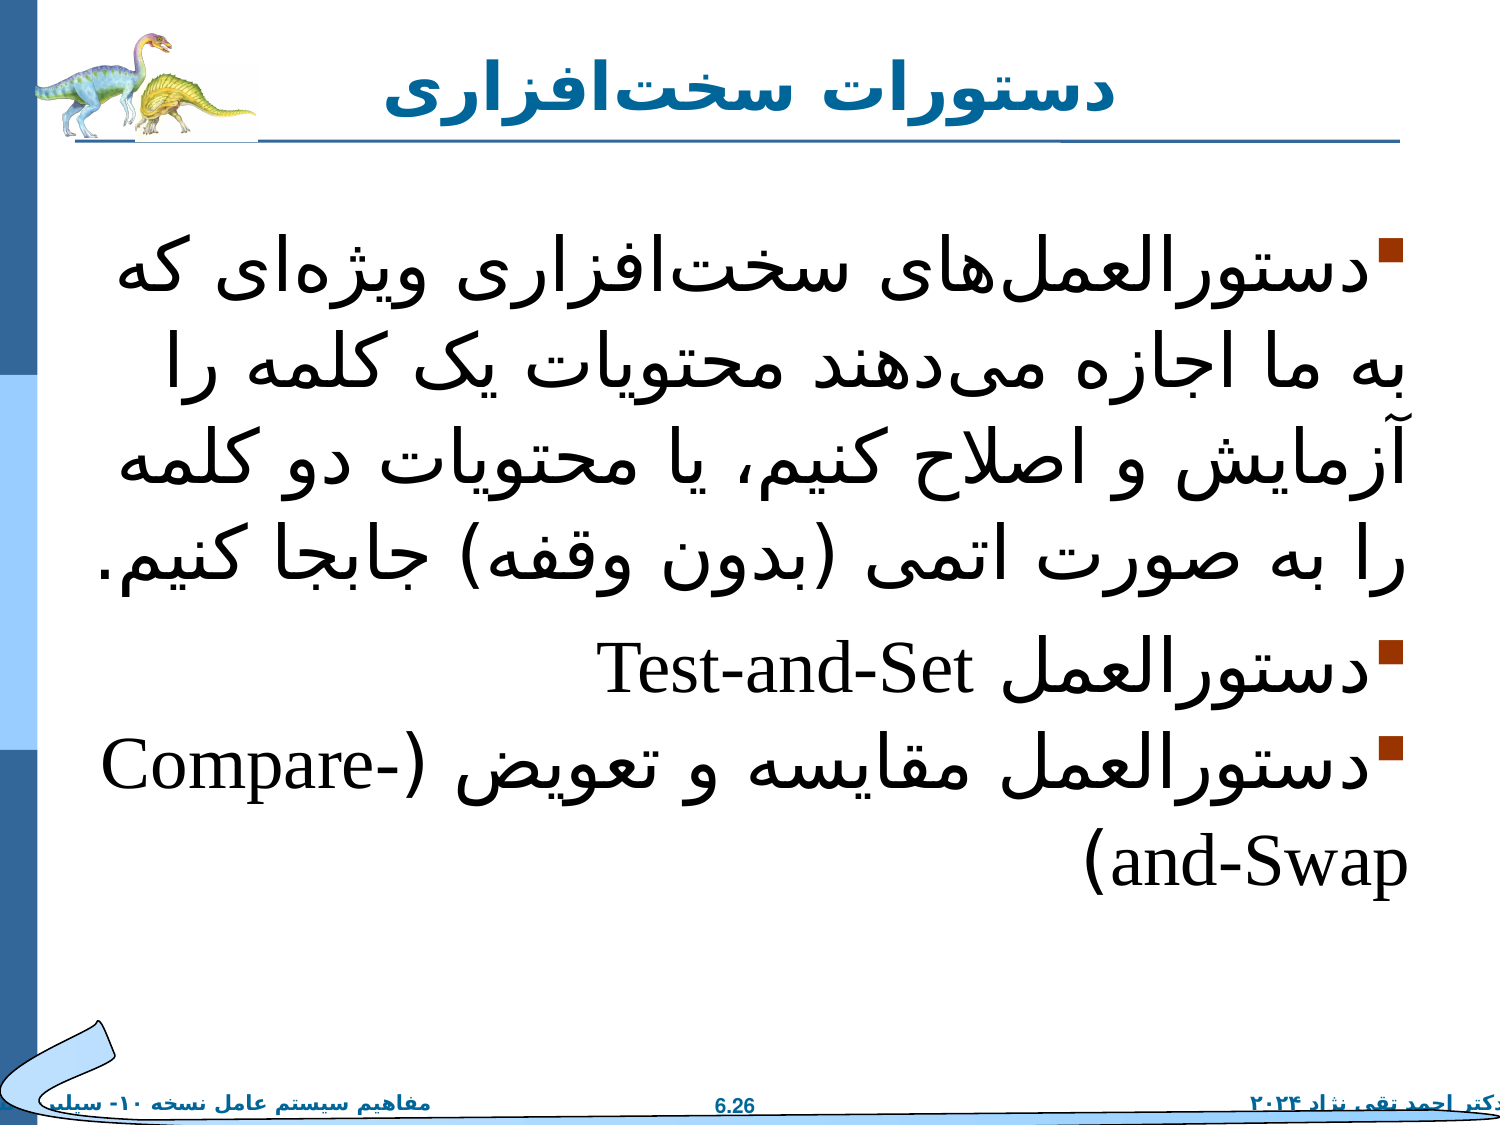

# دستورات سخت‌افزاری
دستورالعمل‌های سخت‌افزاری ویژه‌ای که به ما اجازه می‌دهند محتویات یک کلمه را آزمایش و اصلاح کنیم، یا محتویات دو کلمه را به صورت اتمی (بدون وقفه) جابجا کنیم.
دستورالعمل Test-and-Set
دستورالعمل مقایسه و تعویض (Compare-and-Swap)